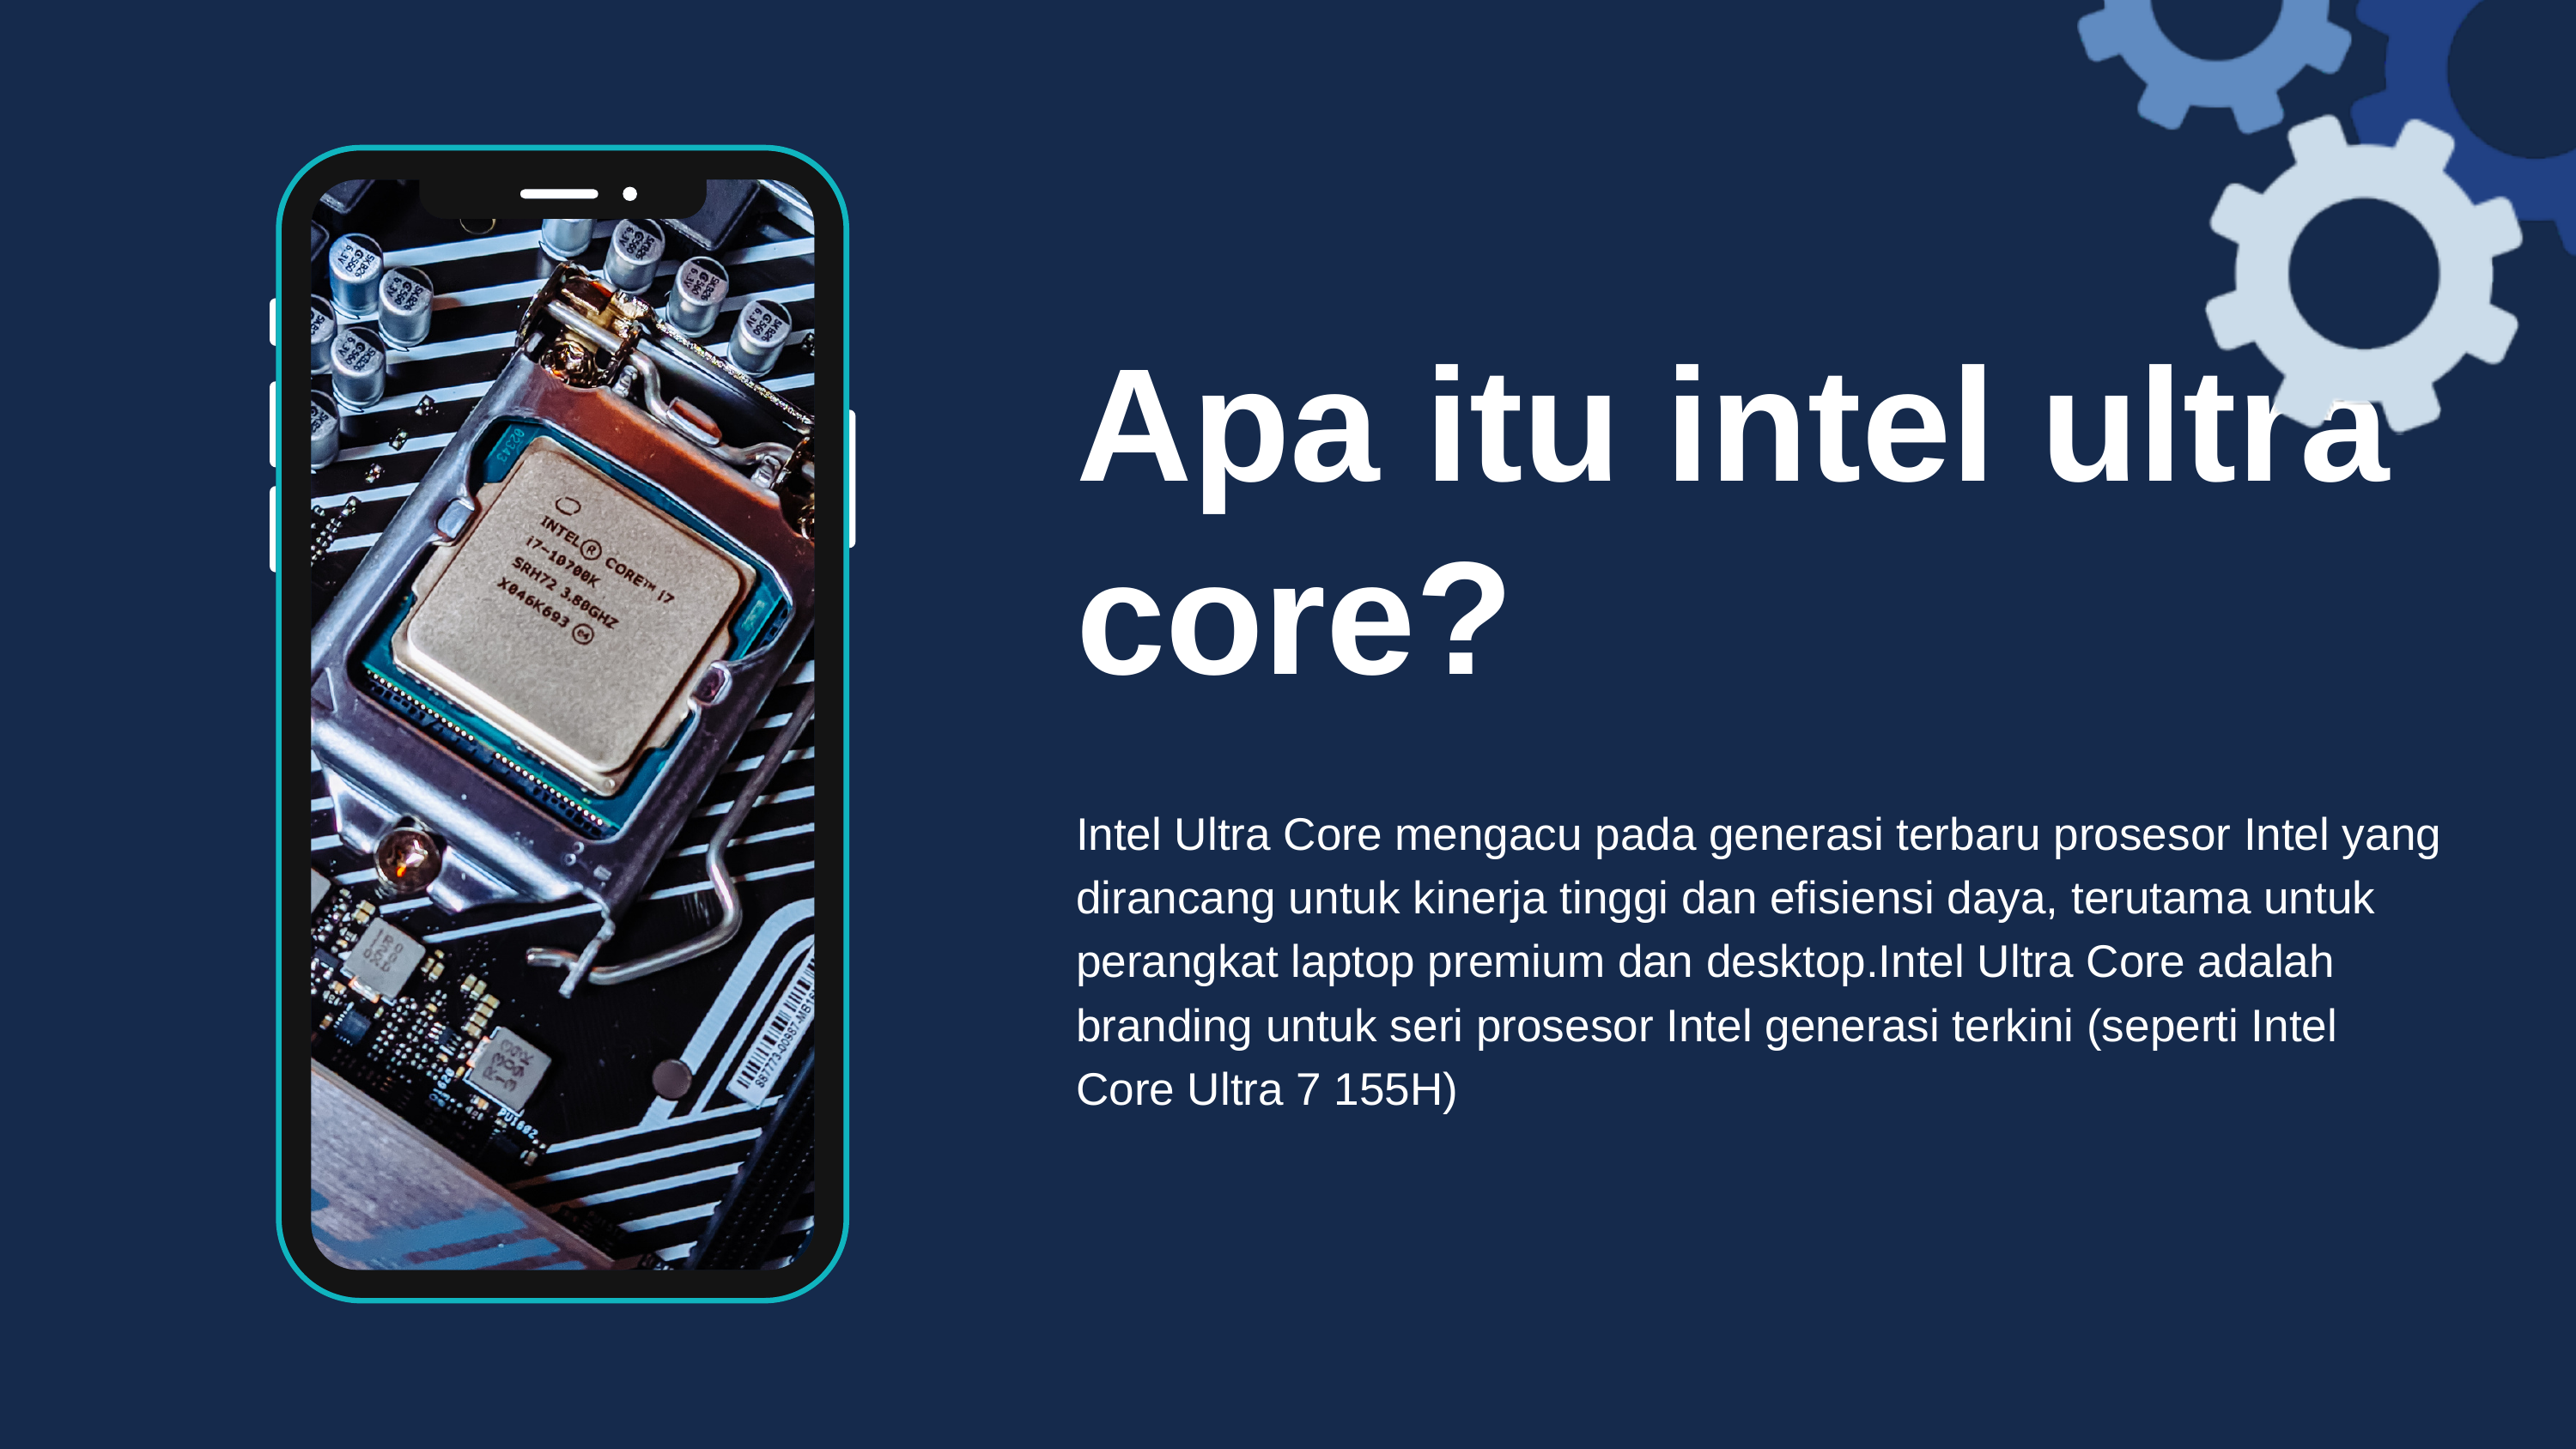

Apa itu intel ultra core?
Intel Ultra Core mengacu pada generasi terbaru prosesor Intel yang dirancang untuk kinerja tinggi dan efisiensi daya, terutama untuk perangkat laptop premium dan desktop.Intel Ultra Core adalah branding untuk seri prosesor Intel generasi terkini (seperti Intel Core Ultra 7 155H)